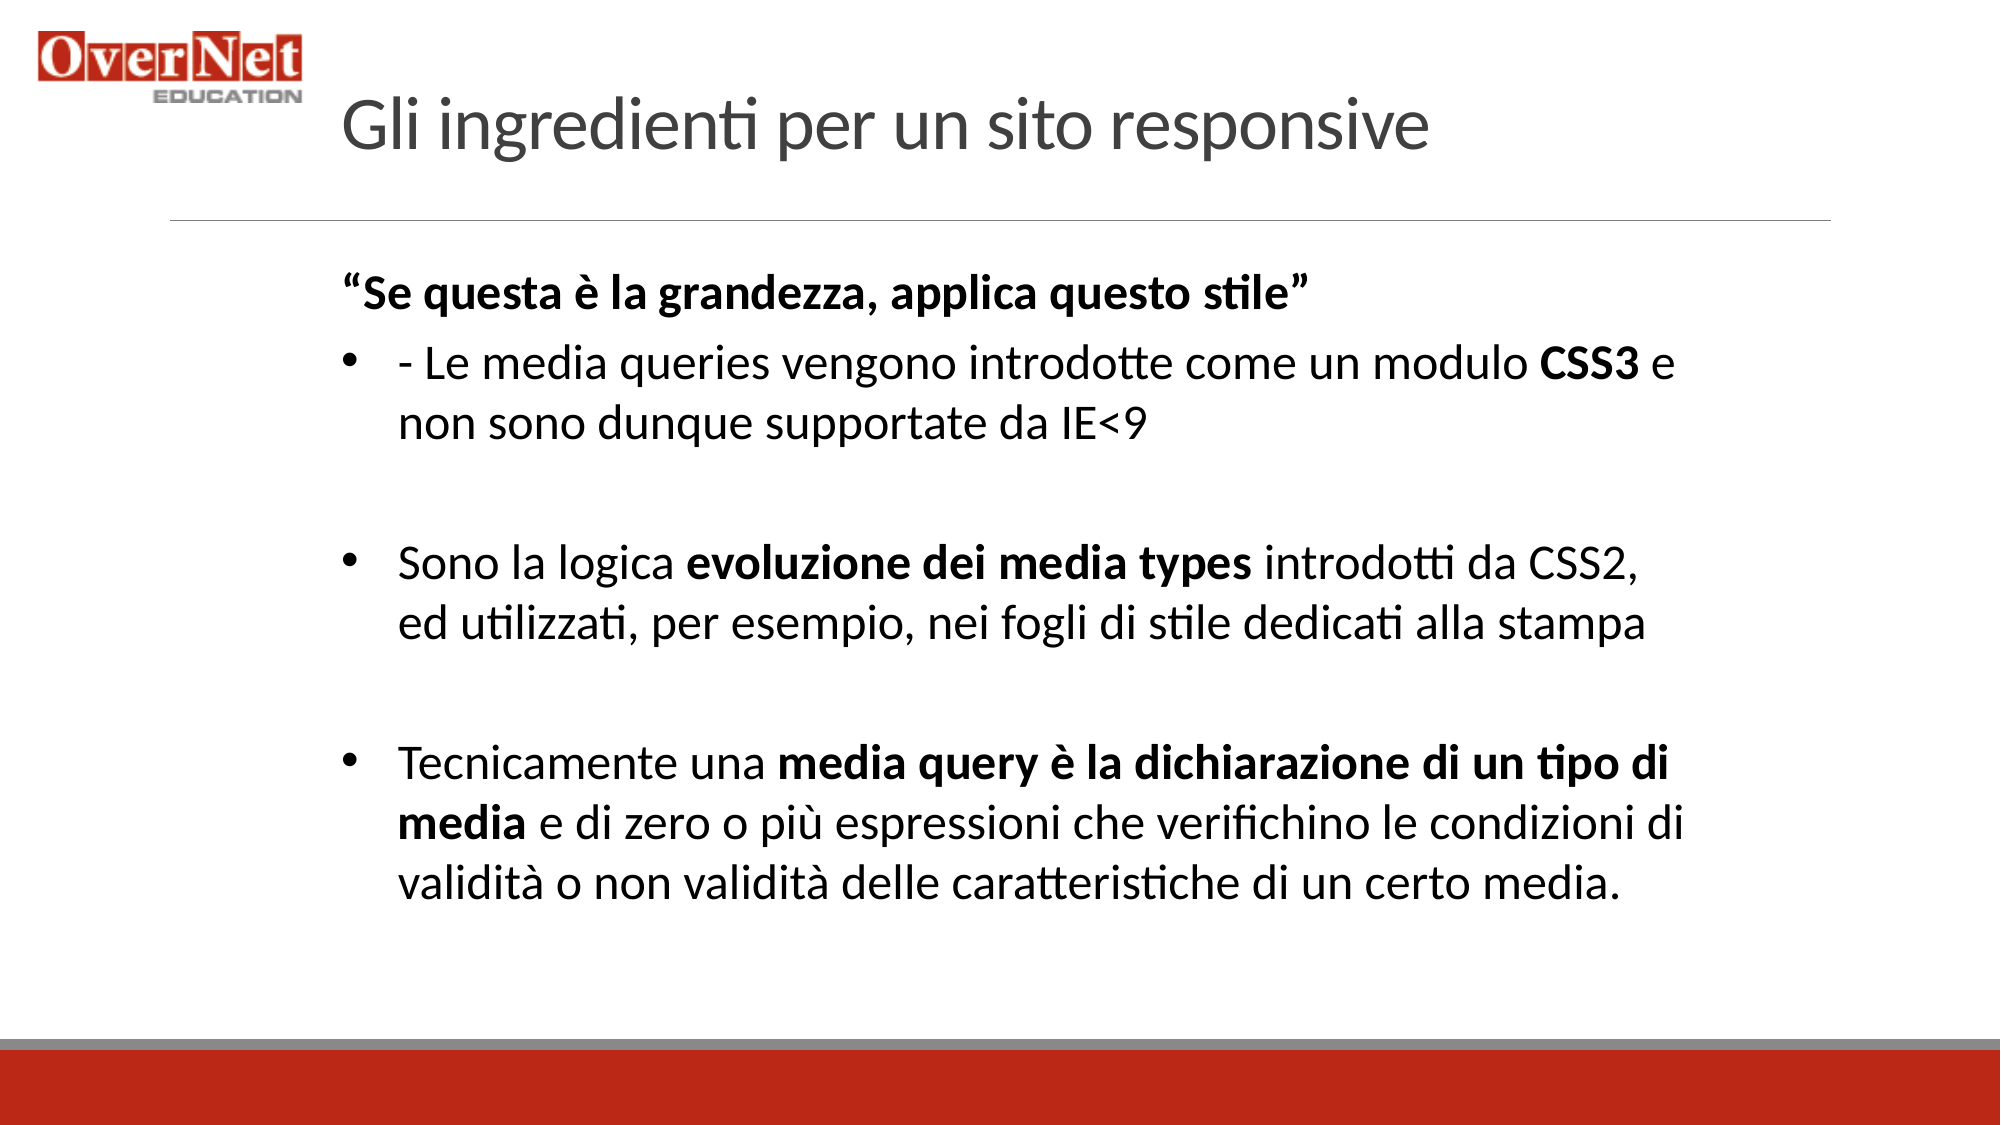

# Gli ingredienti per un sito responsive
“Se questa è la grandezza, applica questo stile”
- Le media queries vengono introdotte come un modulo CSS3 e non sono dunque supportate da IE<9

Sono la logica evoluzione dei media types introdotti da CSS2, ed utilizzati, per esempio, nei fogli di stile dedicati alla stampa

Tecnicamente una media query è la dichiarazione di un tipo di media e di zero o più espressioni che verifichino le condizioni di validità o non validità delle caratteristiche di un certo media.